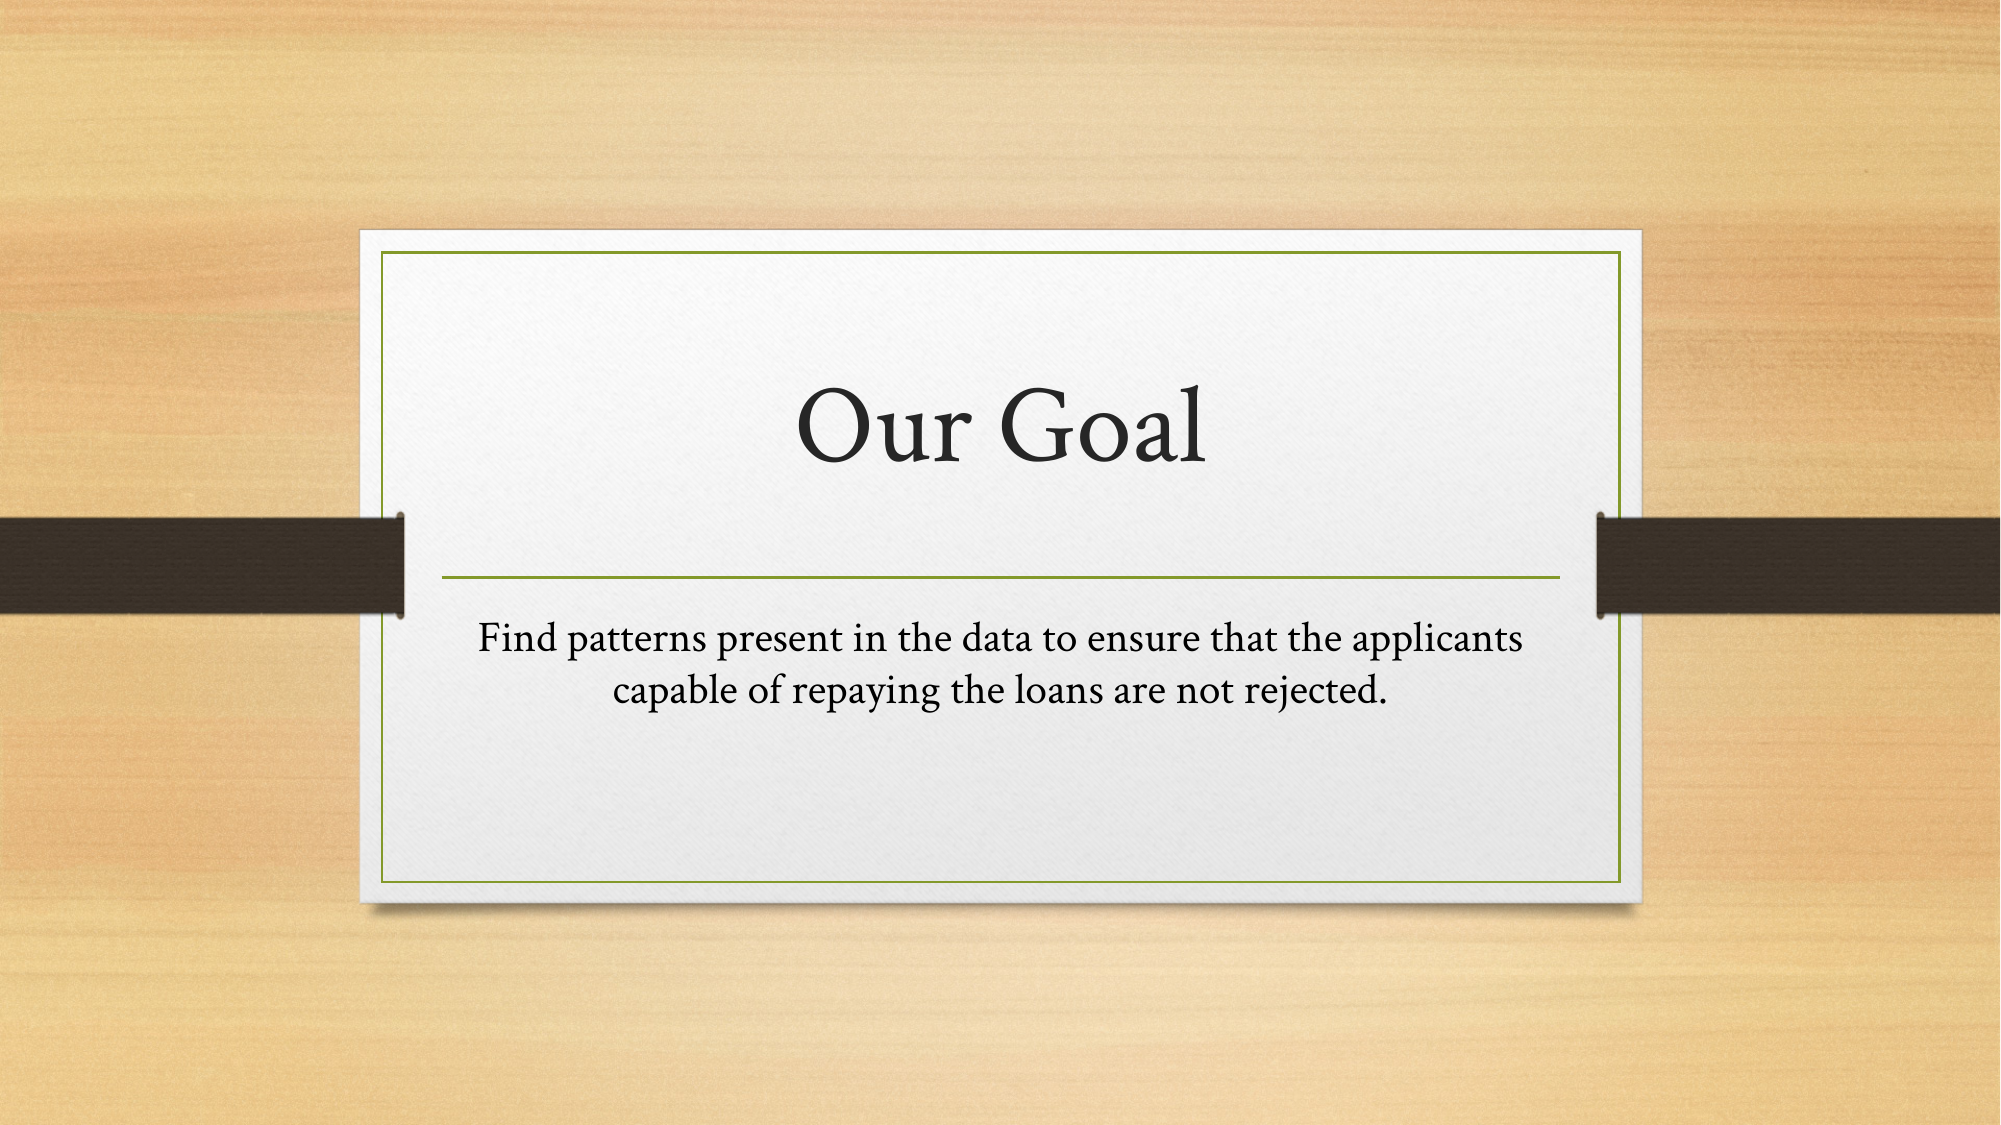

# Our Goal
Find patterns present in the data to ensure that the applicants capable of repaying the loans are not rejected.